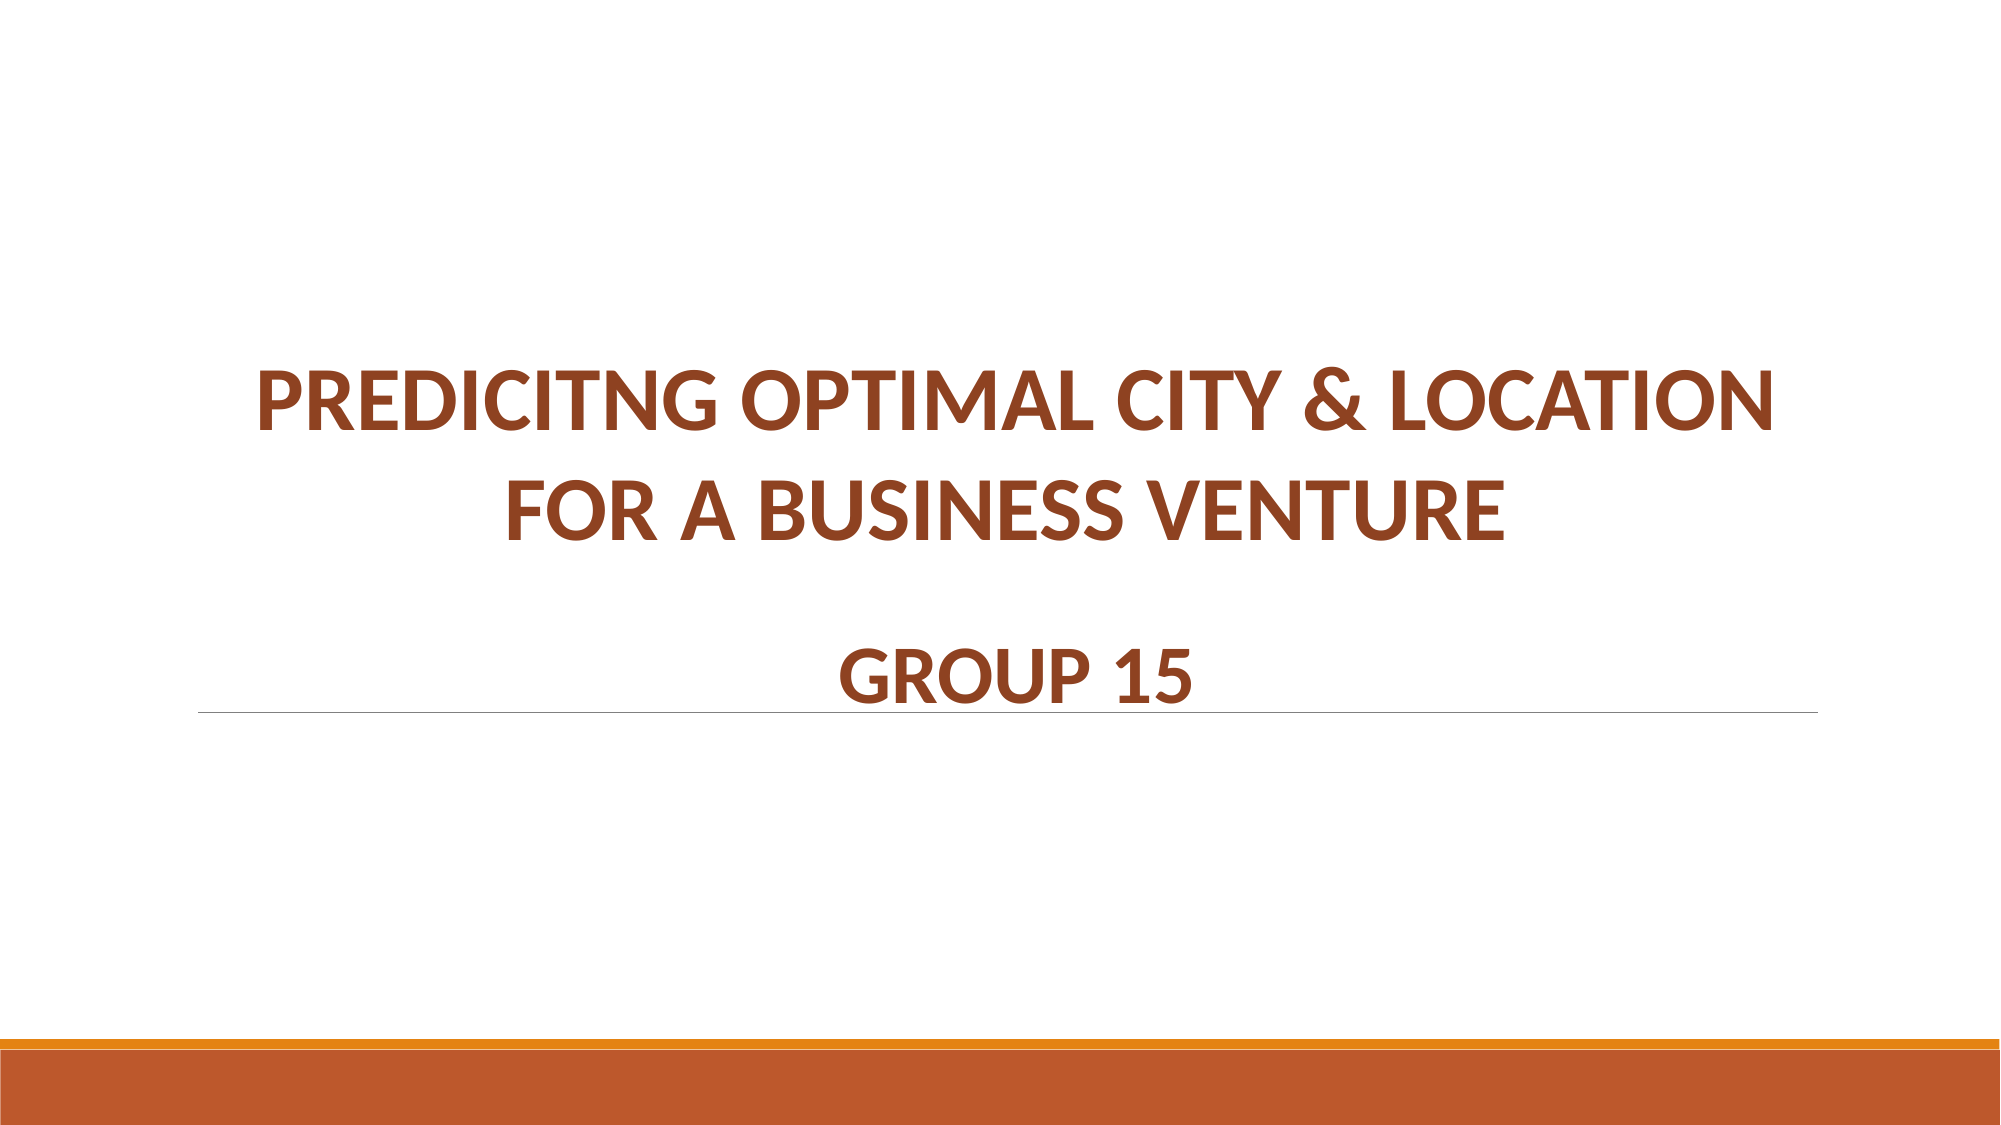

PREDICITNG OPTIMAL CITY & LOCATION FOR A BUSINESS VENTURE
GROUP 15